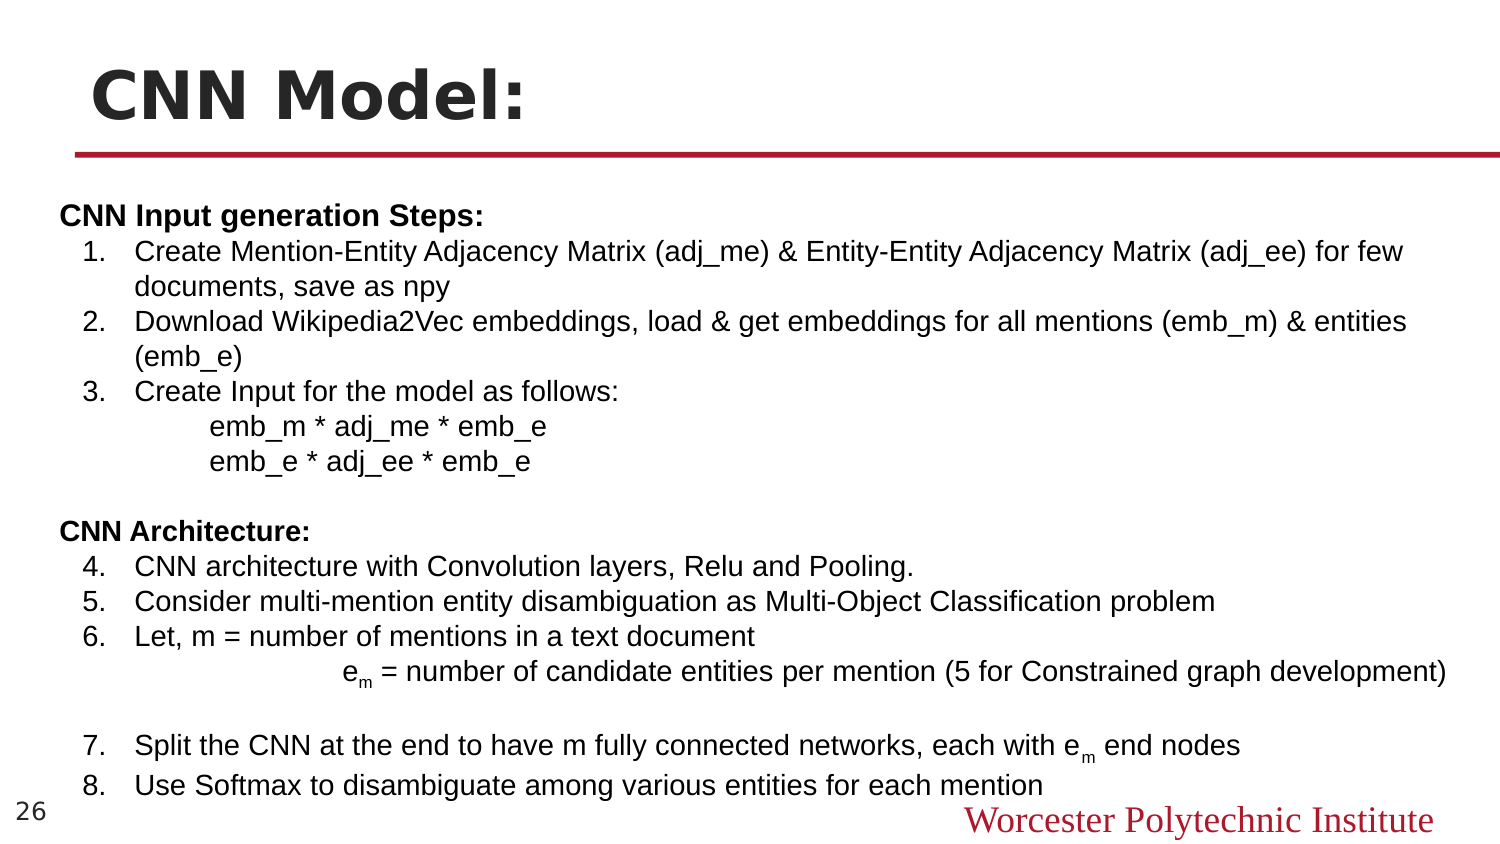

# CNN Model:
CNN Input generation Steps:
Create Mention-Entity Adjacency Matrix (adj_me) & Entity-Entity Adjacency Matrix (adj_ee) for few documents, save as npy
Download Wikipedia2Vec embeddings, load & get embeddings for all mentions (emb_m) & entities (emb_e)
Create Input for the model as follows:
emb_m * adj_me * emb_e
emb_e * adj_ee * emb_e

CNN Architecture:
CNN architecture with Convolution layers, Relu and Pooling.
Consider multi-mention entity disambiguation as Multi-Object Classification problem
Let, m = number of mentions in a text document
 	       em = number of candidate entities per mention (5 for Constrained graph development)
Split the CNN at the end to have m fully connected networks, each with em end nodes
Use Softmax to disambiguate among various entities for each mention

26